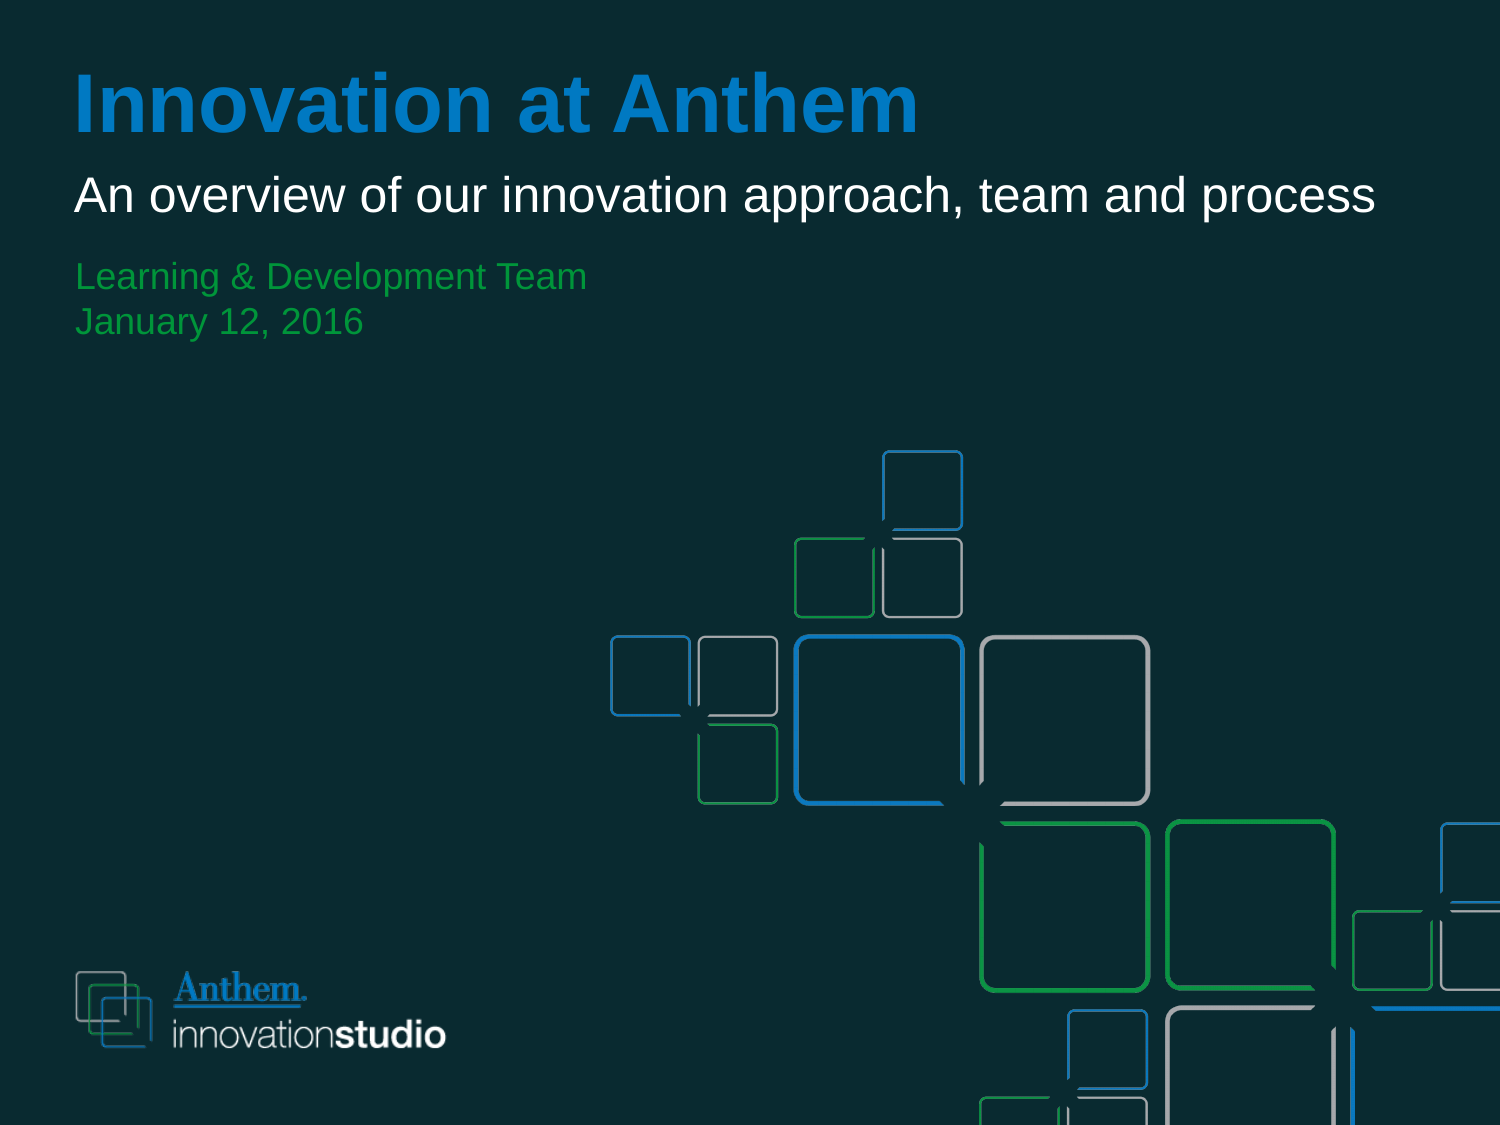

# Innovation at Anthem
An overview of our innovation approach, team and process
Learning & Development Team
January 12, 2016